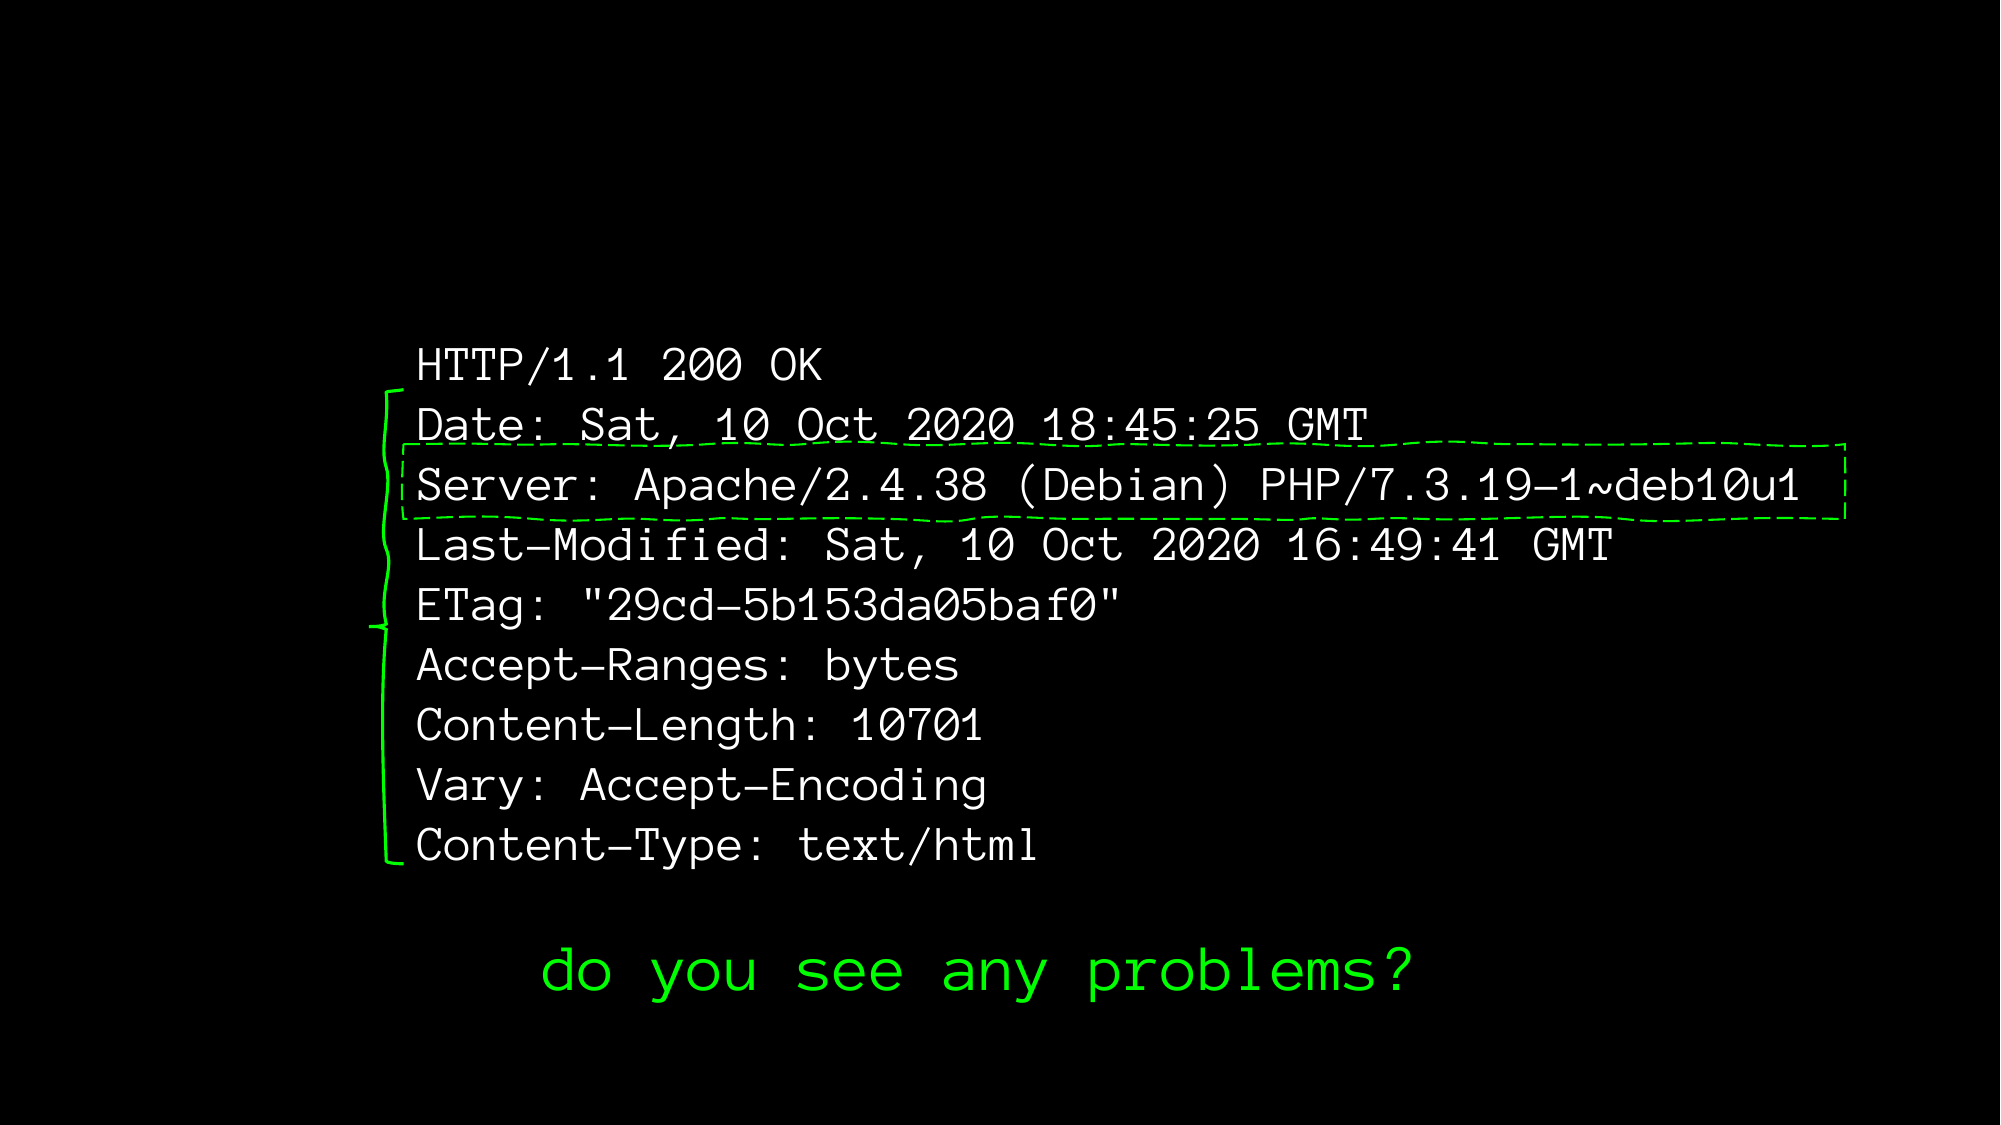

HTTP/1.1 200 OK
Date: Sat, 10 Oct 2020 18:45:25 GMT
Server: Apache/2.4.38 (Debian) PHP/7.3.19-1~deb10u1
Last-Modified: Sat, 10 Oct 2020 16:49:41 GMT
ETag: "29cd-5b153da05baf0"
Accept-Ranges: bytes
Content-Length: 10701
Vary: Accept-Encoding
Content-Type: text/html

do you see any problems?